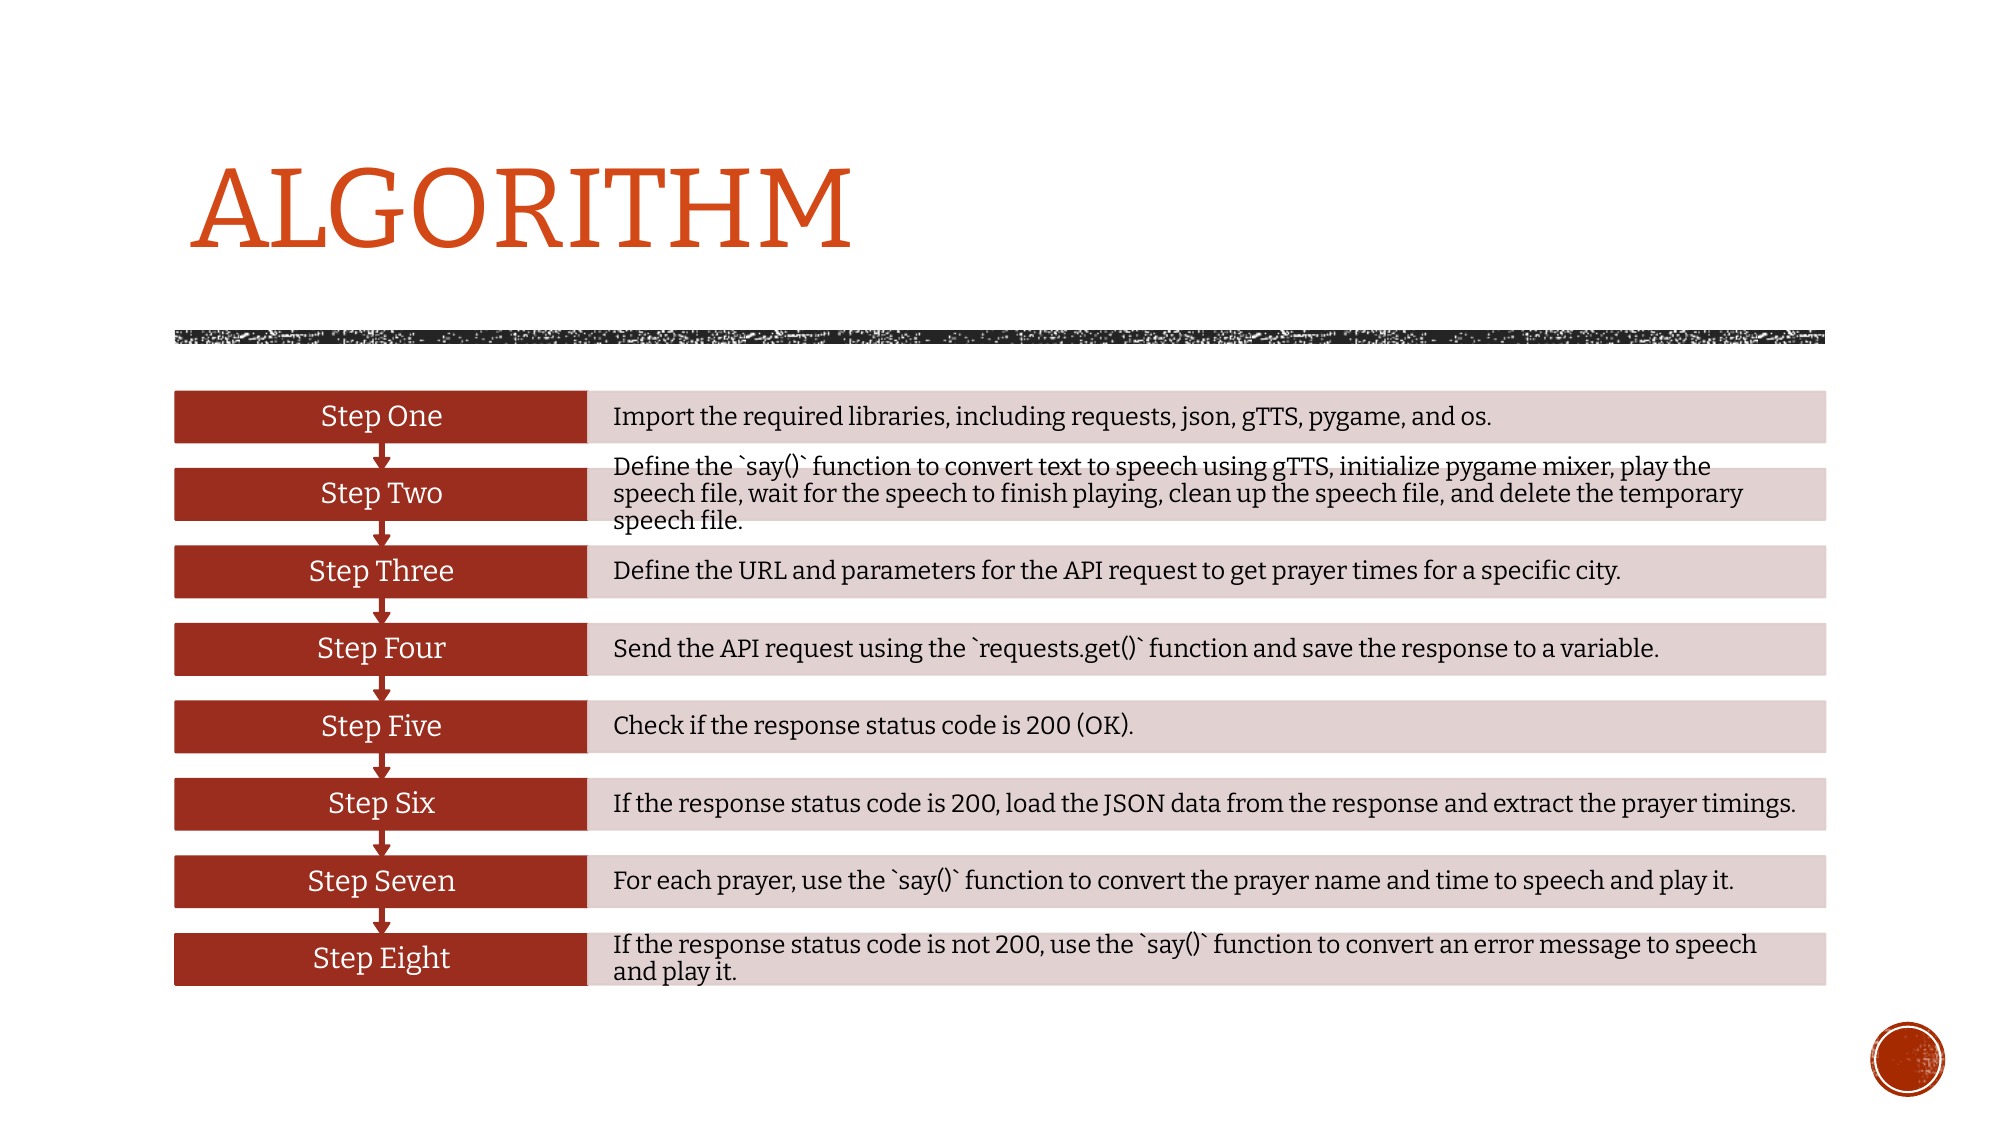

# Algorithm

Step Eight
If the response status code is not 200, use the `say()` function to convert an error message to speech and play it.
Step Seven
For each prayer, use the `say()` function to convert the prayer name and time to speech and play it.
Step Six
If the response status code is 200, load the JSON data from the response and extract the prayer timings.
Step Five
Check if the response status code is 200 (OK).
Step Four
Send the API request using the `requests.get()` function and save the response to a variable.
Step Three
Define the URL and parameters for the API request to get prayer times for a specific city.
Step Two
Define the `say()` function to convert text to speech using gTTS, initialize pygame mixer, play the speech file, wait for the speech to finish playing, clean up the speech file, and delete the temporary speech file.
Step One
Import the required libraries, including requests, json, gTTS, pygame, and os.